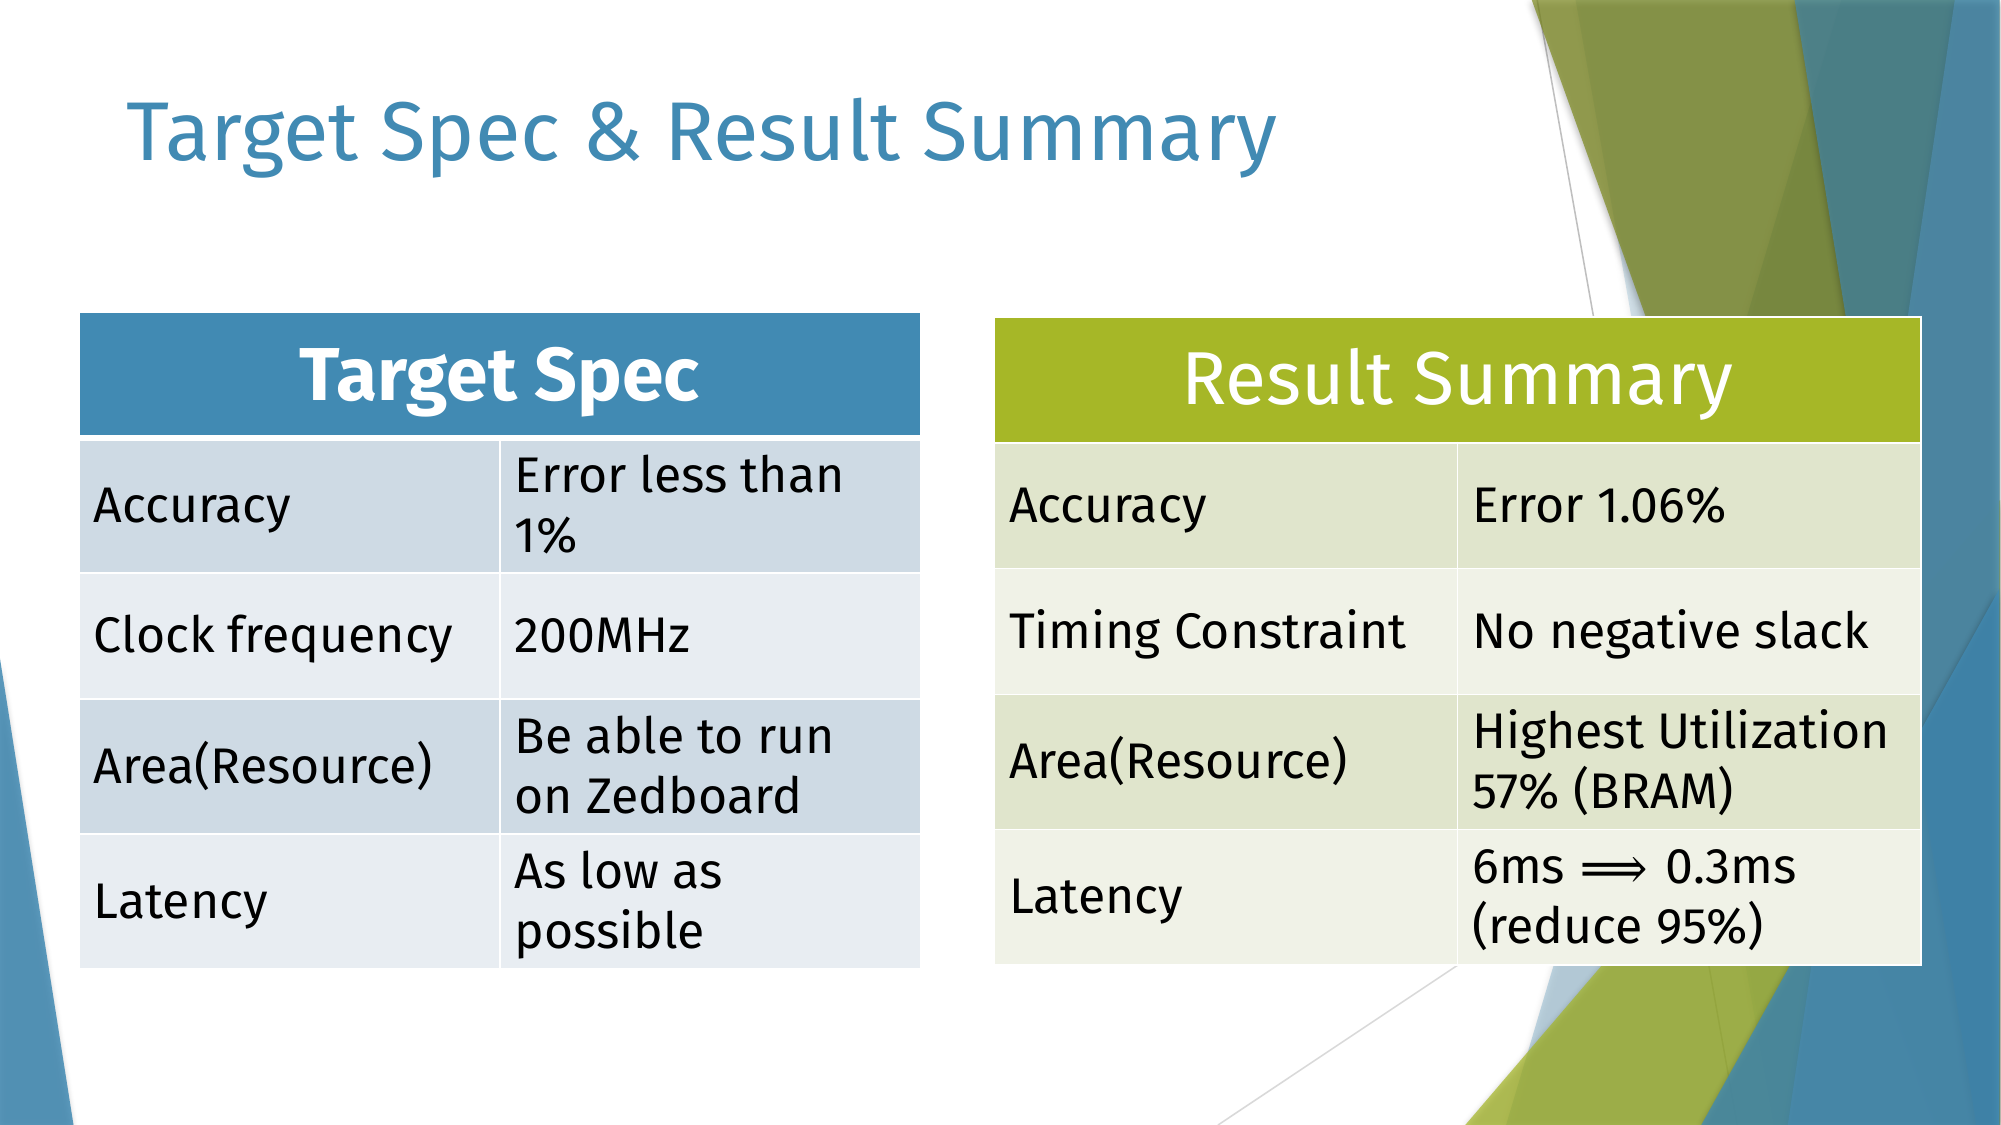

# Target Spec & Result Summary
| Target Spec |  |
| --- | --- |
| Accuracy | Error less than 1% |
| Clock frequency | 200MHz |
| Area(Resource) | Be able to run on Zedboard |
| Latency | As low as possible |
| Result Summary |  |
| --- | --- |
| Accuracy | Error 1.06% |
| Timing Constraint | No negative slack |
| Area(Resource) | Highest Utilization 57% (BRAM) |
| Latency | 6ms ⟹ 0.3ms (reduce 95%) |